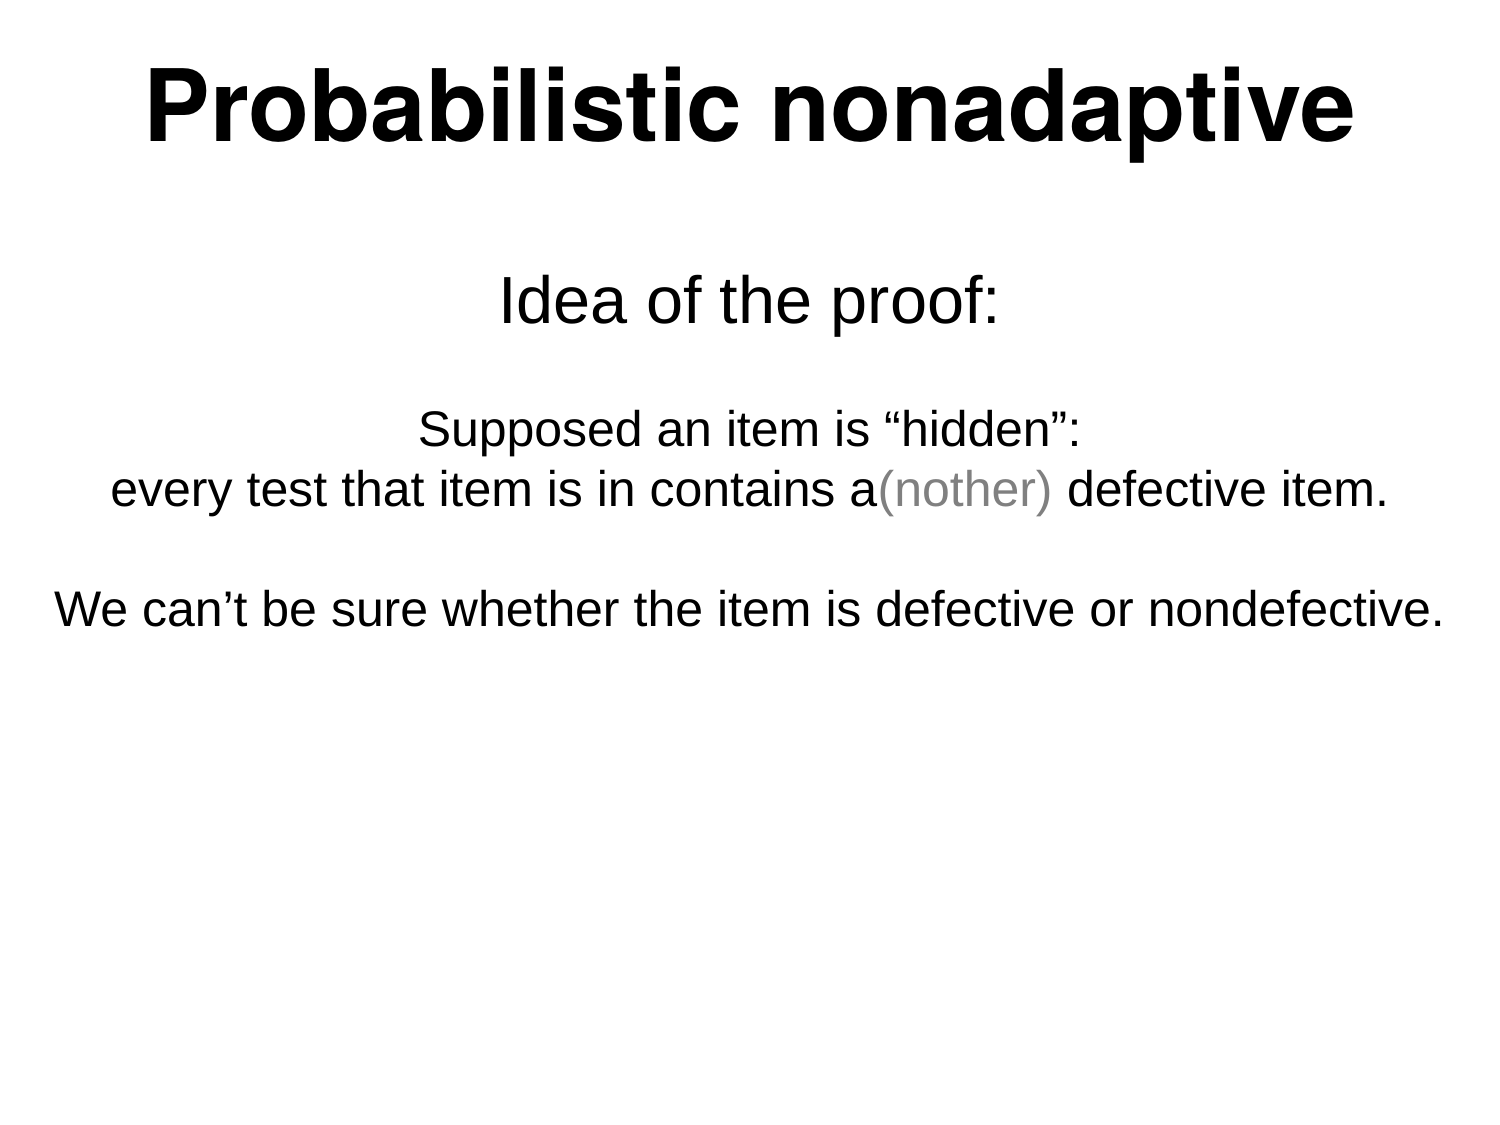

# Probabilistic nonadaptive
Idea of the proof:

Supposed an item is “hidden”:
every test that item is in contains a(nother) defective item.

We can’t be sure whether the item is defective or nondefective.